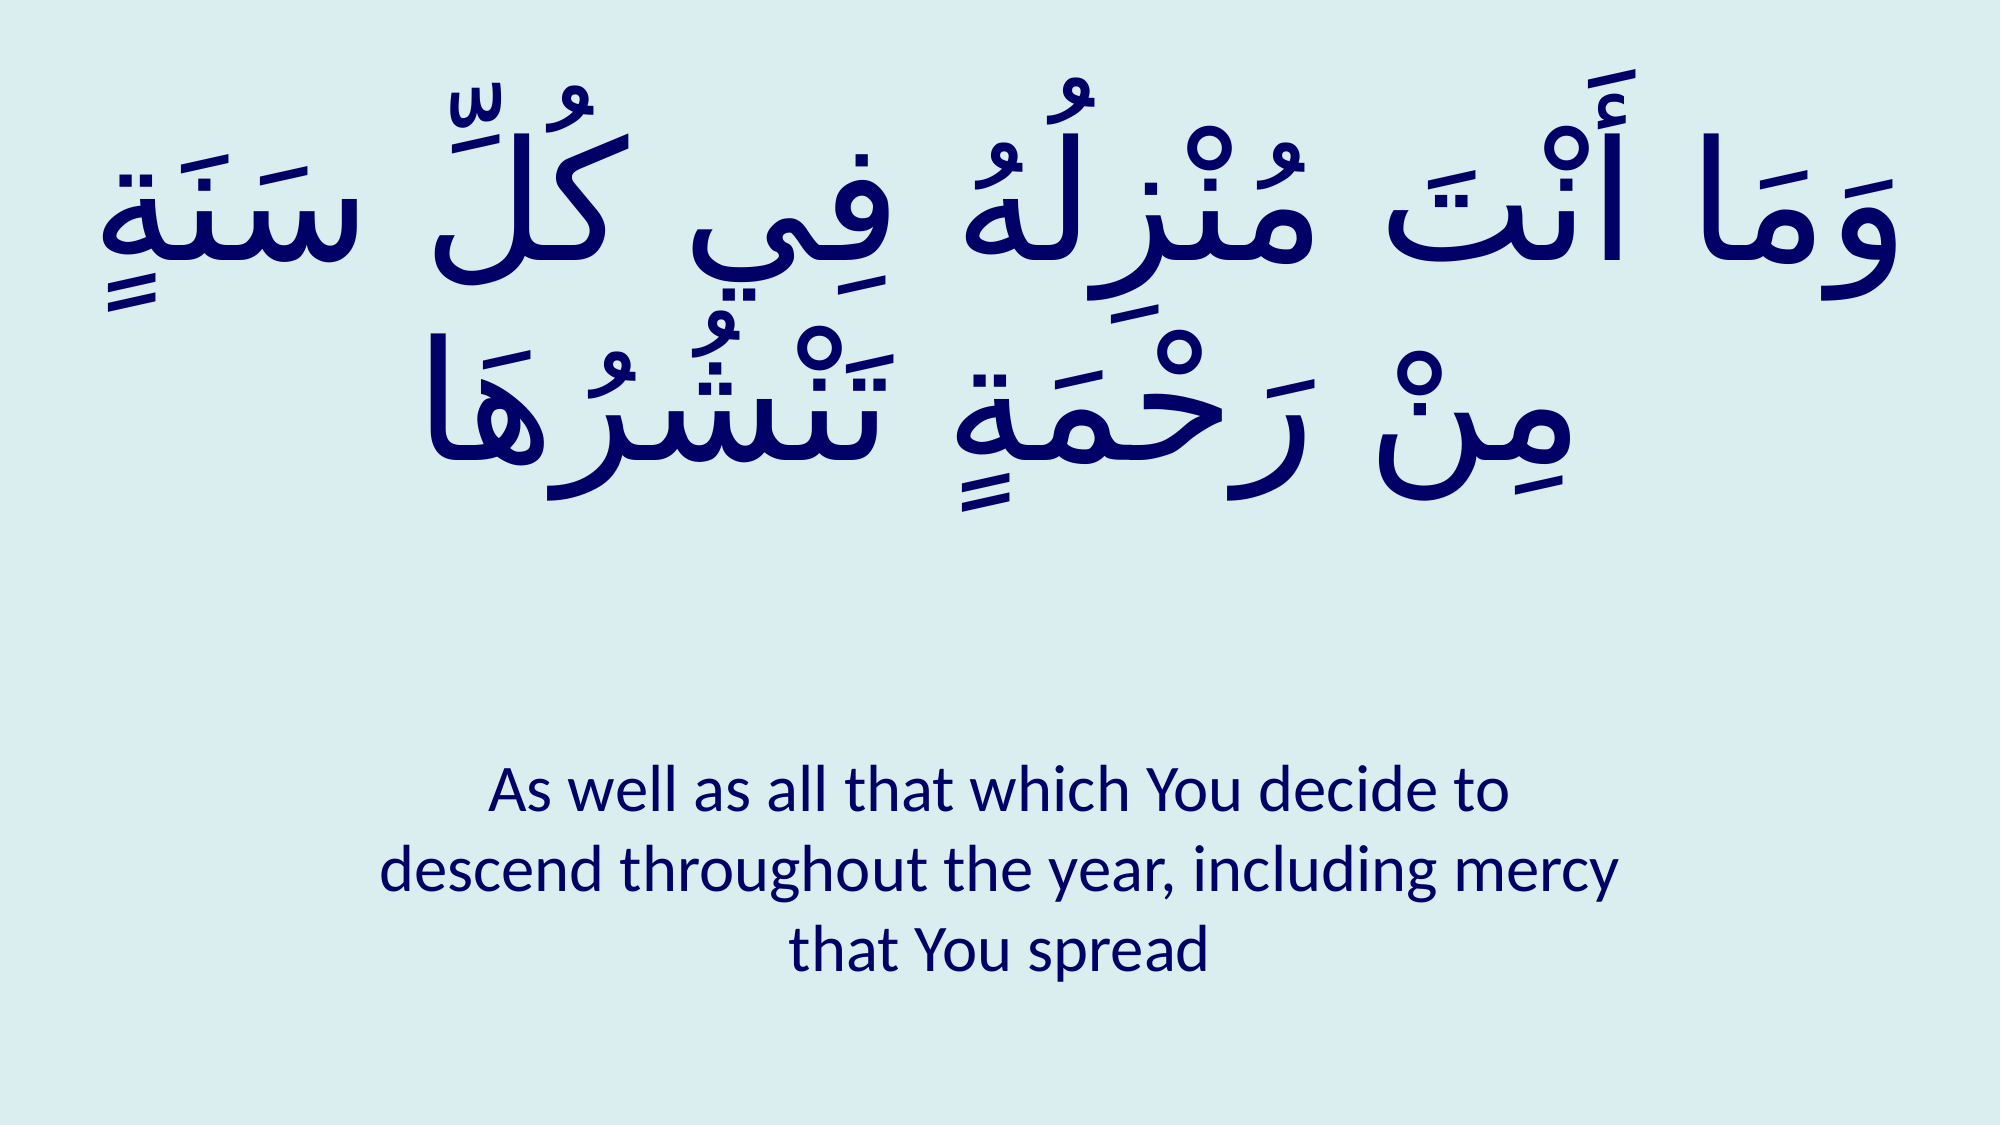

# وَمَا أَنْتَ مُنْزِلُهُ فِي كُلِّ سَنَةٍ مِنْ رَحْمَةٍ تَنْشُرُهَا
As well as all that which You decide to descend throughout the year, including mercy that You spread